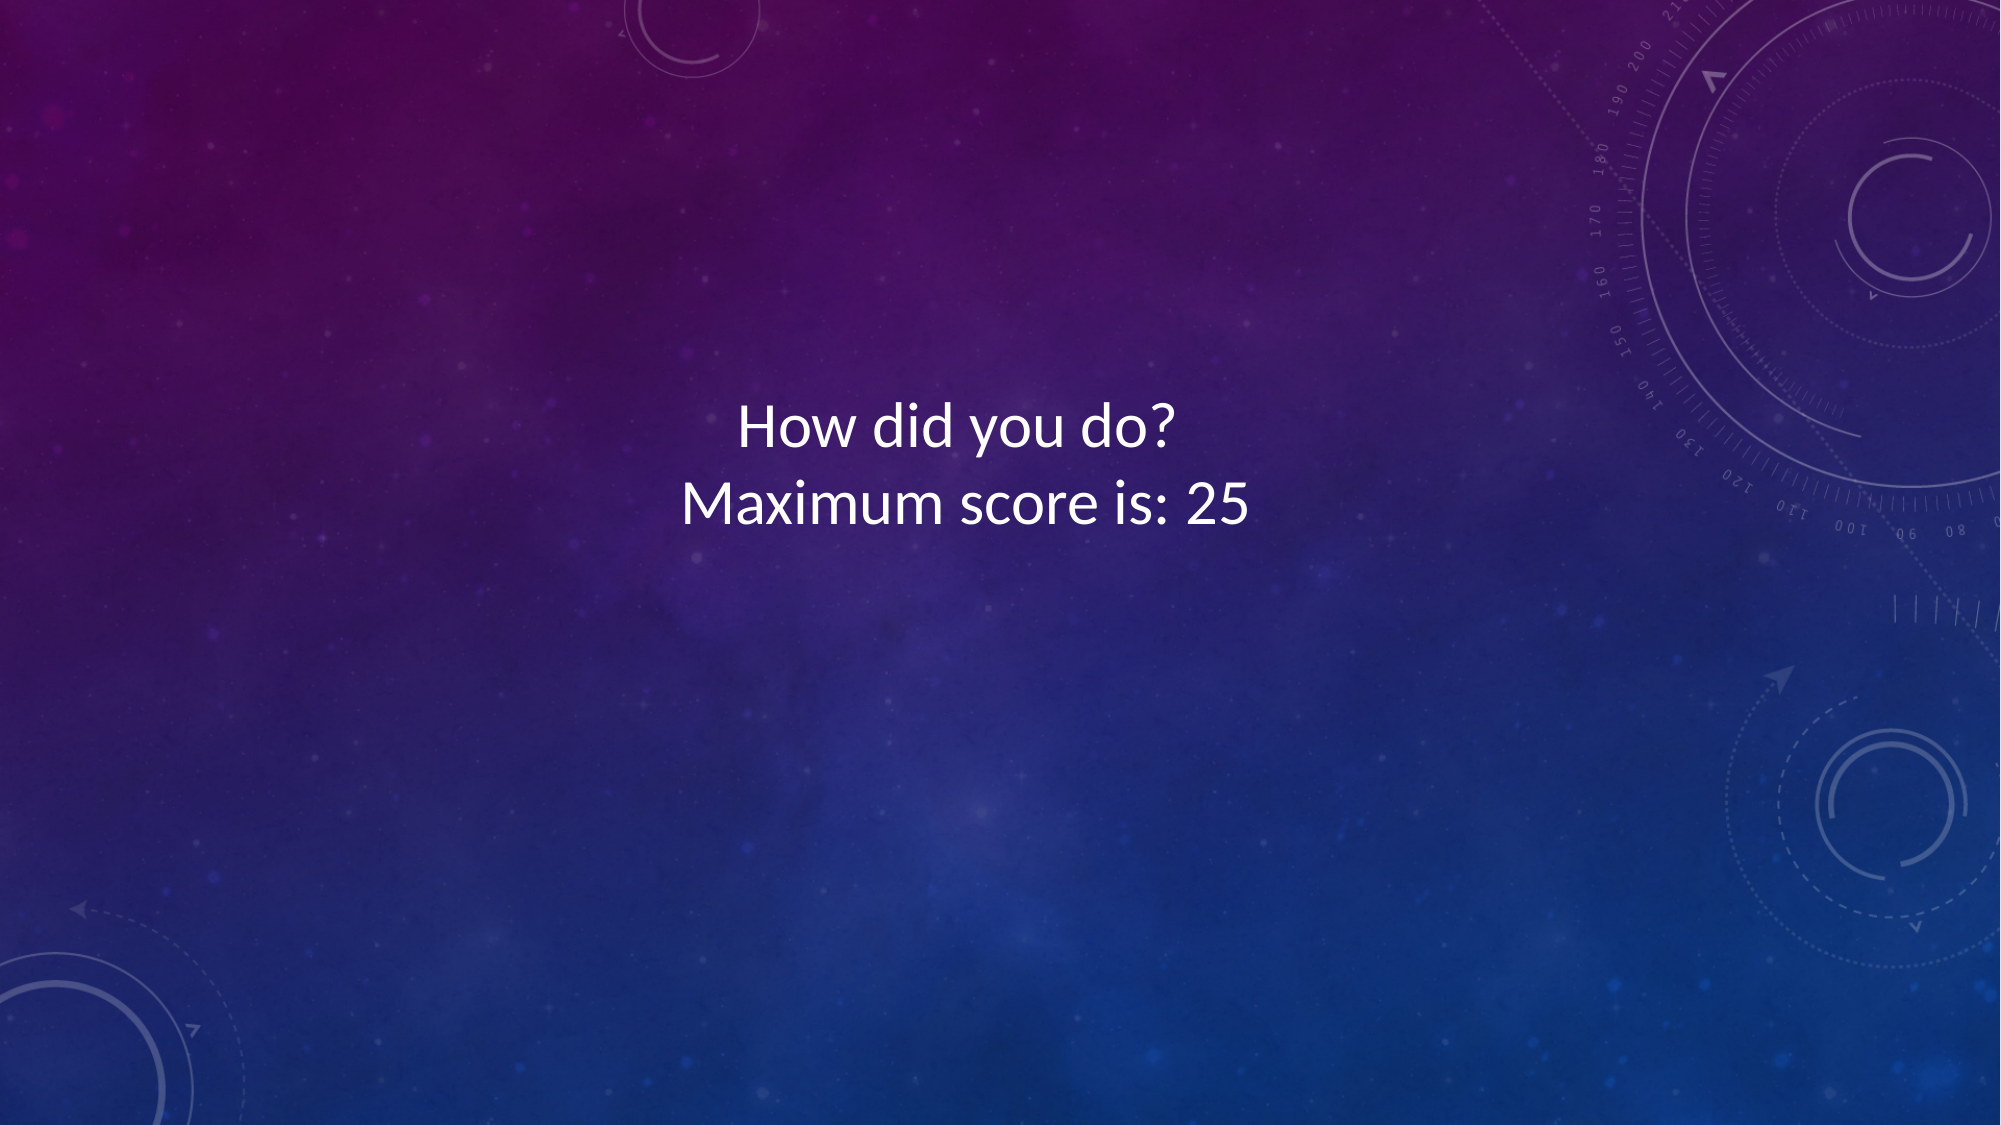

# How did you do? Maximum score is: 25